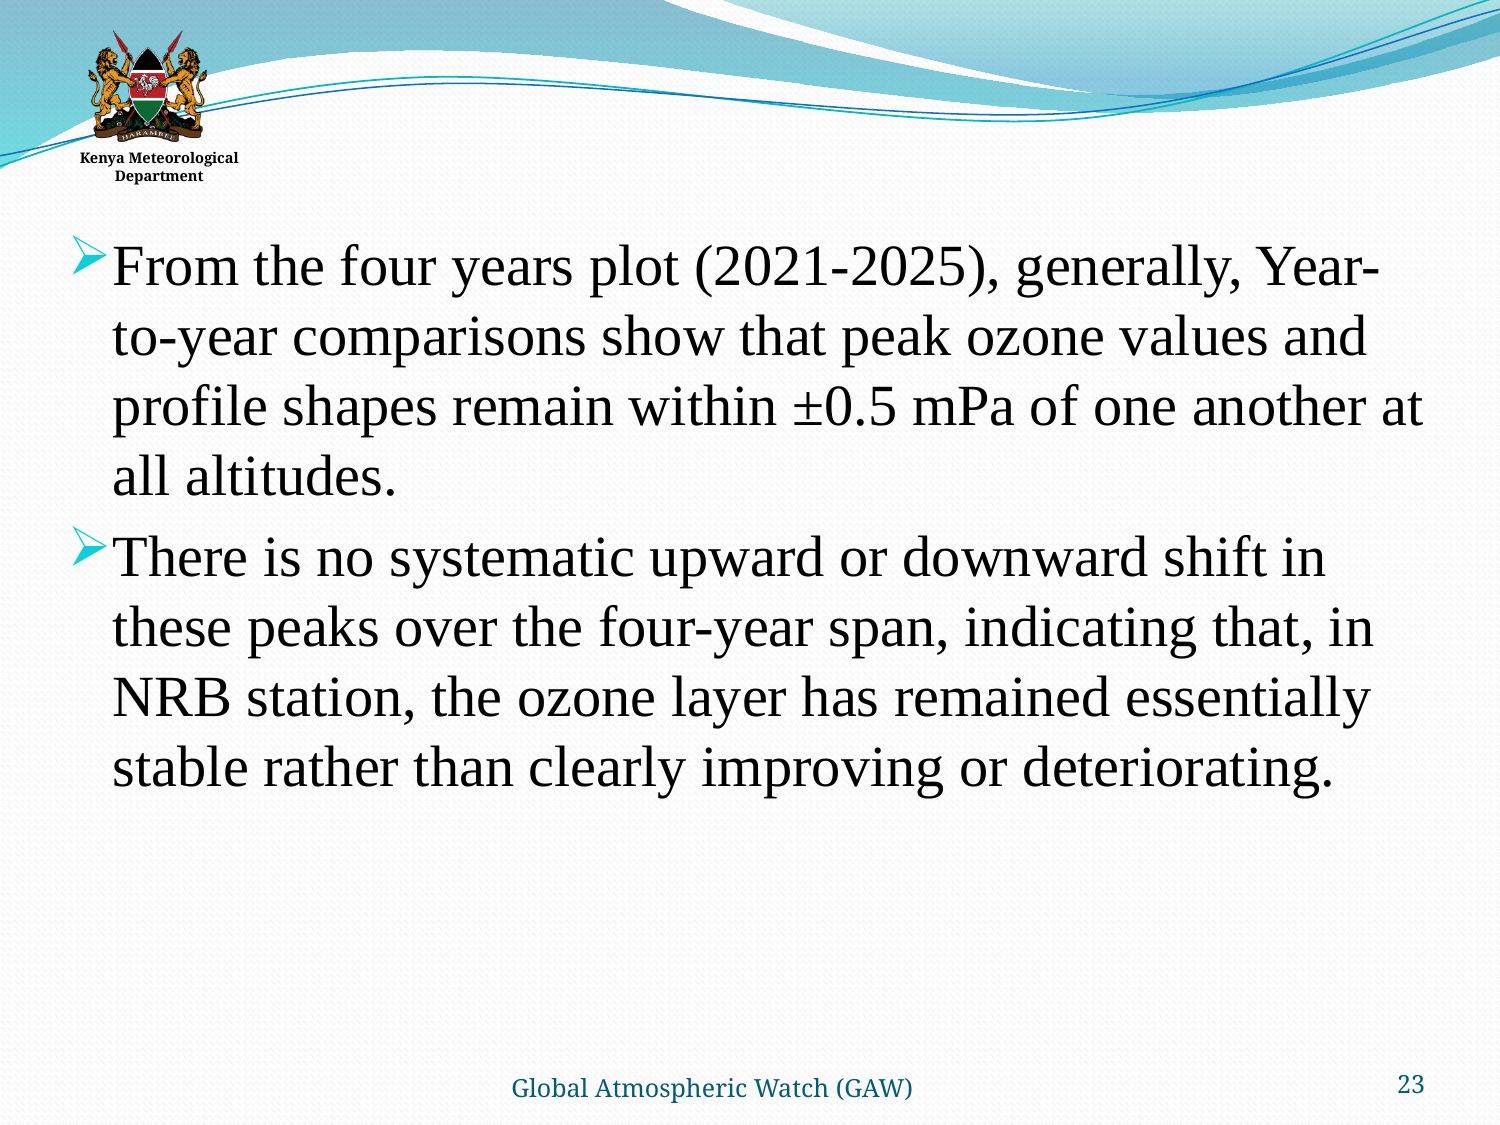

From the four years plot (2021-2025), generally, Year-to-year comparisons show that peak ozone values and profile shapes remain within ±0.5 mPa of one another at all altitudes.
There is no systematic upward or downward shift in these peaks over the four-year span, indicating that, in NRB station, the ozone layer has remained essentially stable rather than clearly improving or deteriorating.
23
Global Atmospheric Watch (GAW)